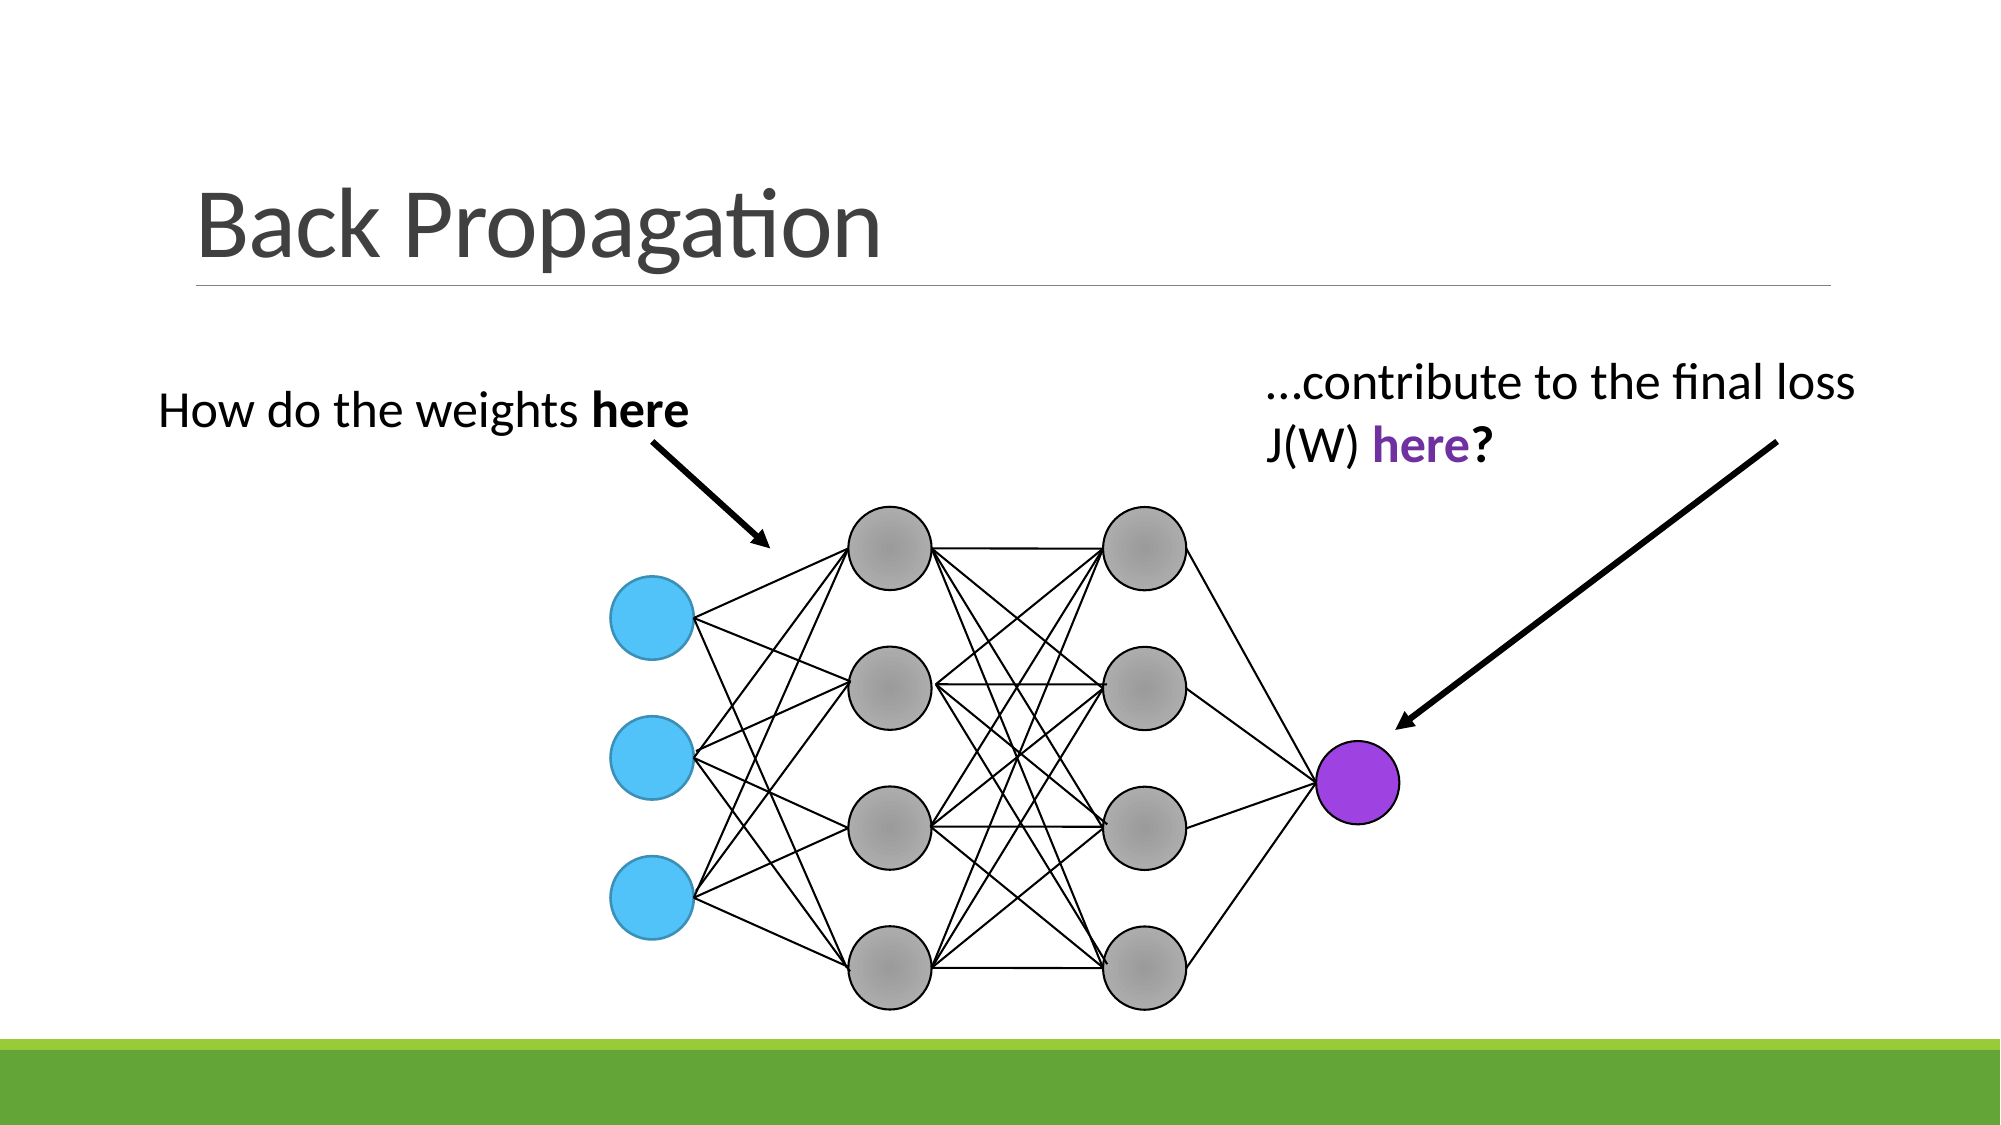

# Back Propagation
…contribute to the final loss J(W) here?
How do the weights here